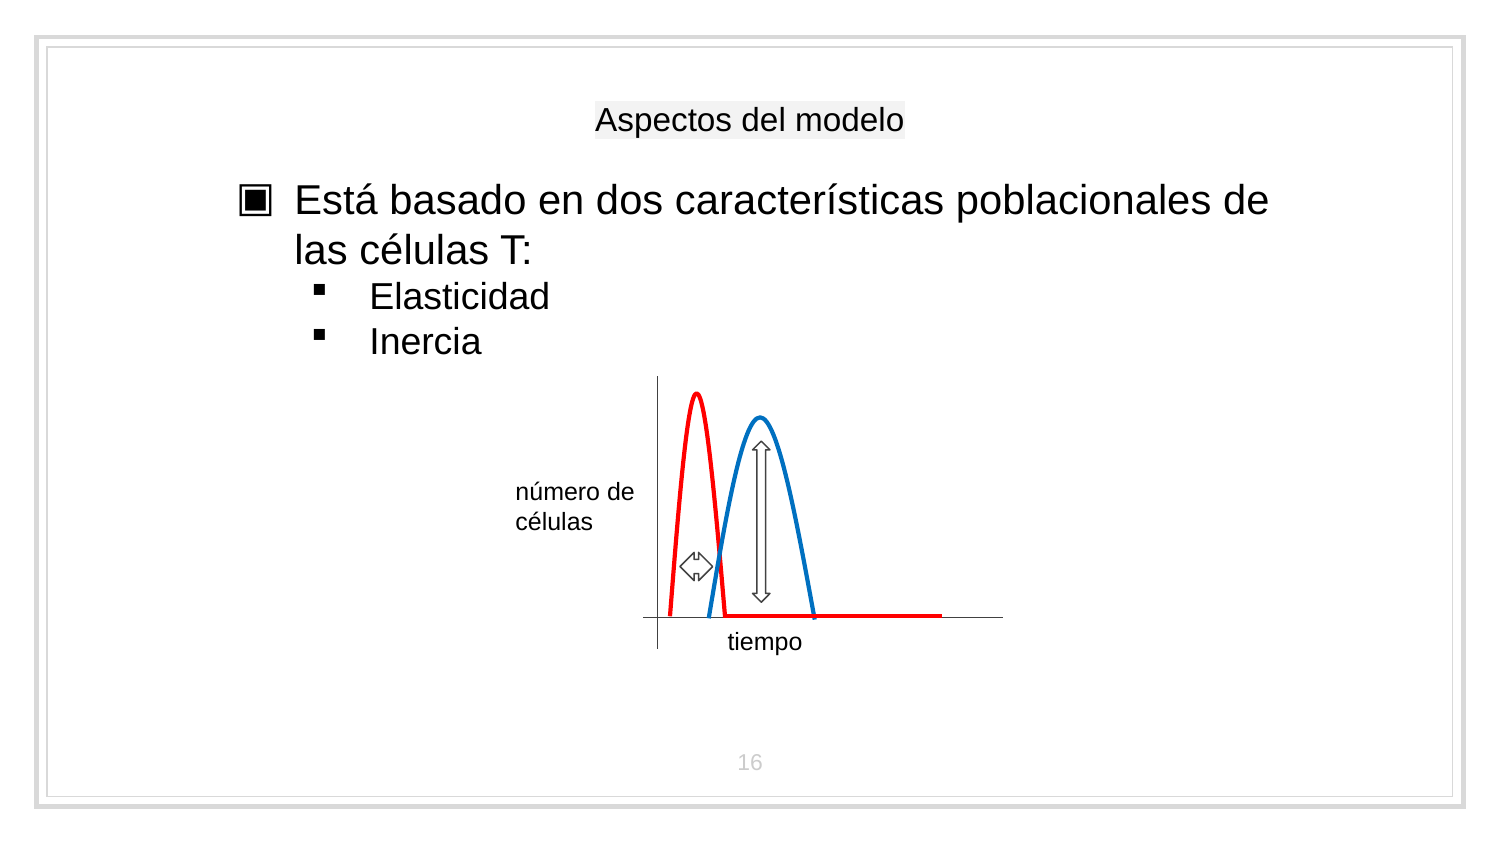

# Aspectos del modelo
Está basado en dos características poblacionales de las células T:
Elasticidad
Inercia

número de células

tiempo
16